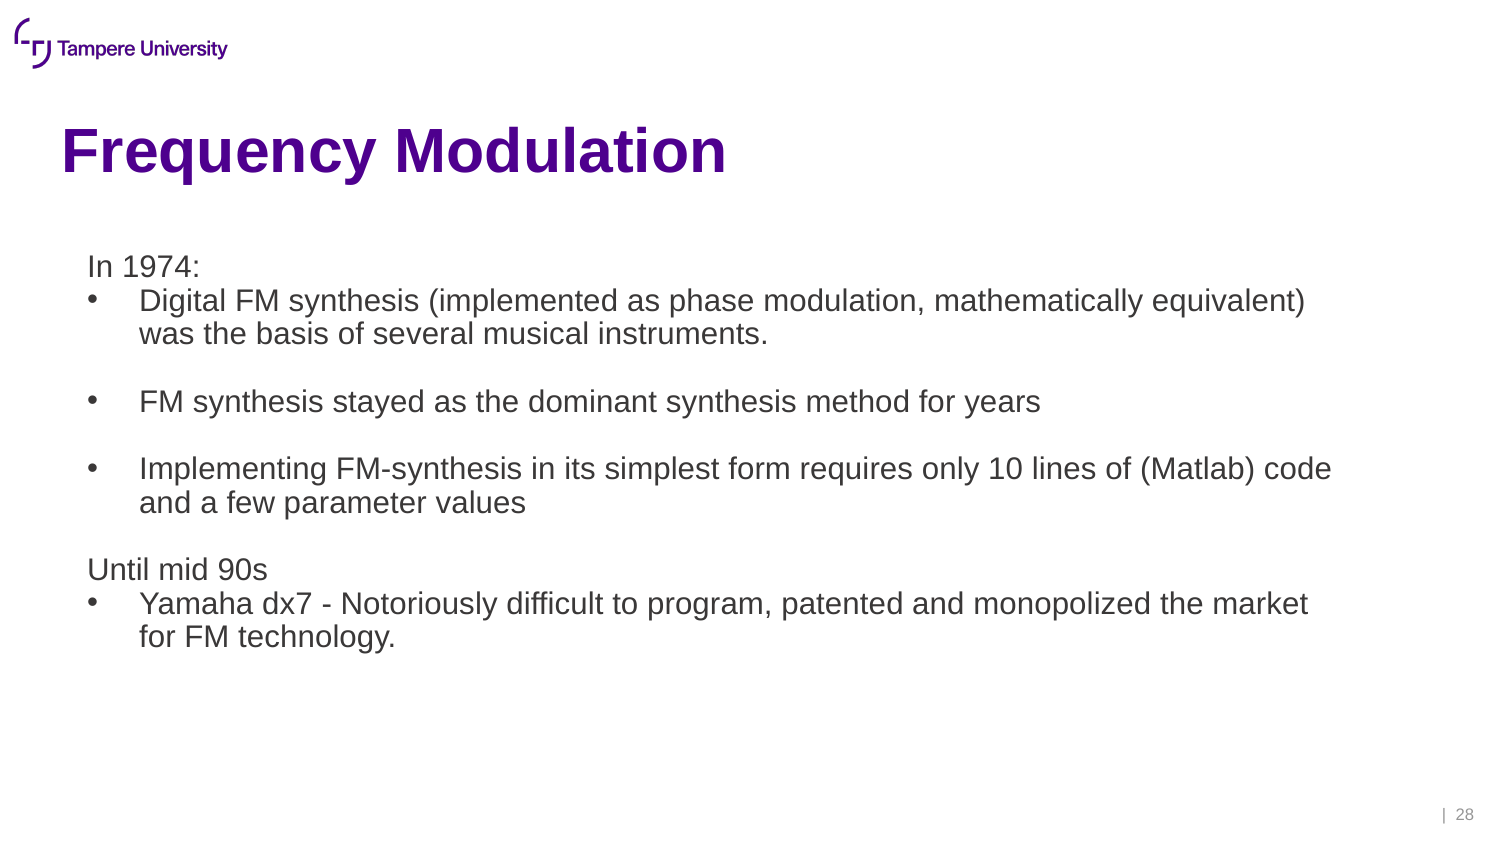

# Frequency Modulation

In 1974:
Digital FM synthesis (implemented as phase modulation, mathematically equivalent) was the basis of several musical instruments.

FM synthesis stayed as the dominant synthesis method for years

Implementing FM-synthesis in its simplest form requires only 10 lines of (Matlab) code and a few parameter values

Until mid 90s
Yamaha dx7 - Notoriously difficult to program, patented and monopolized the market for FM technology.
|  28